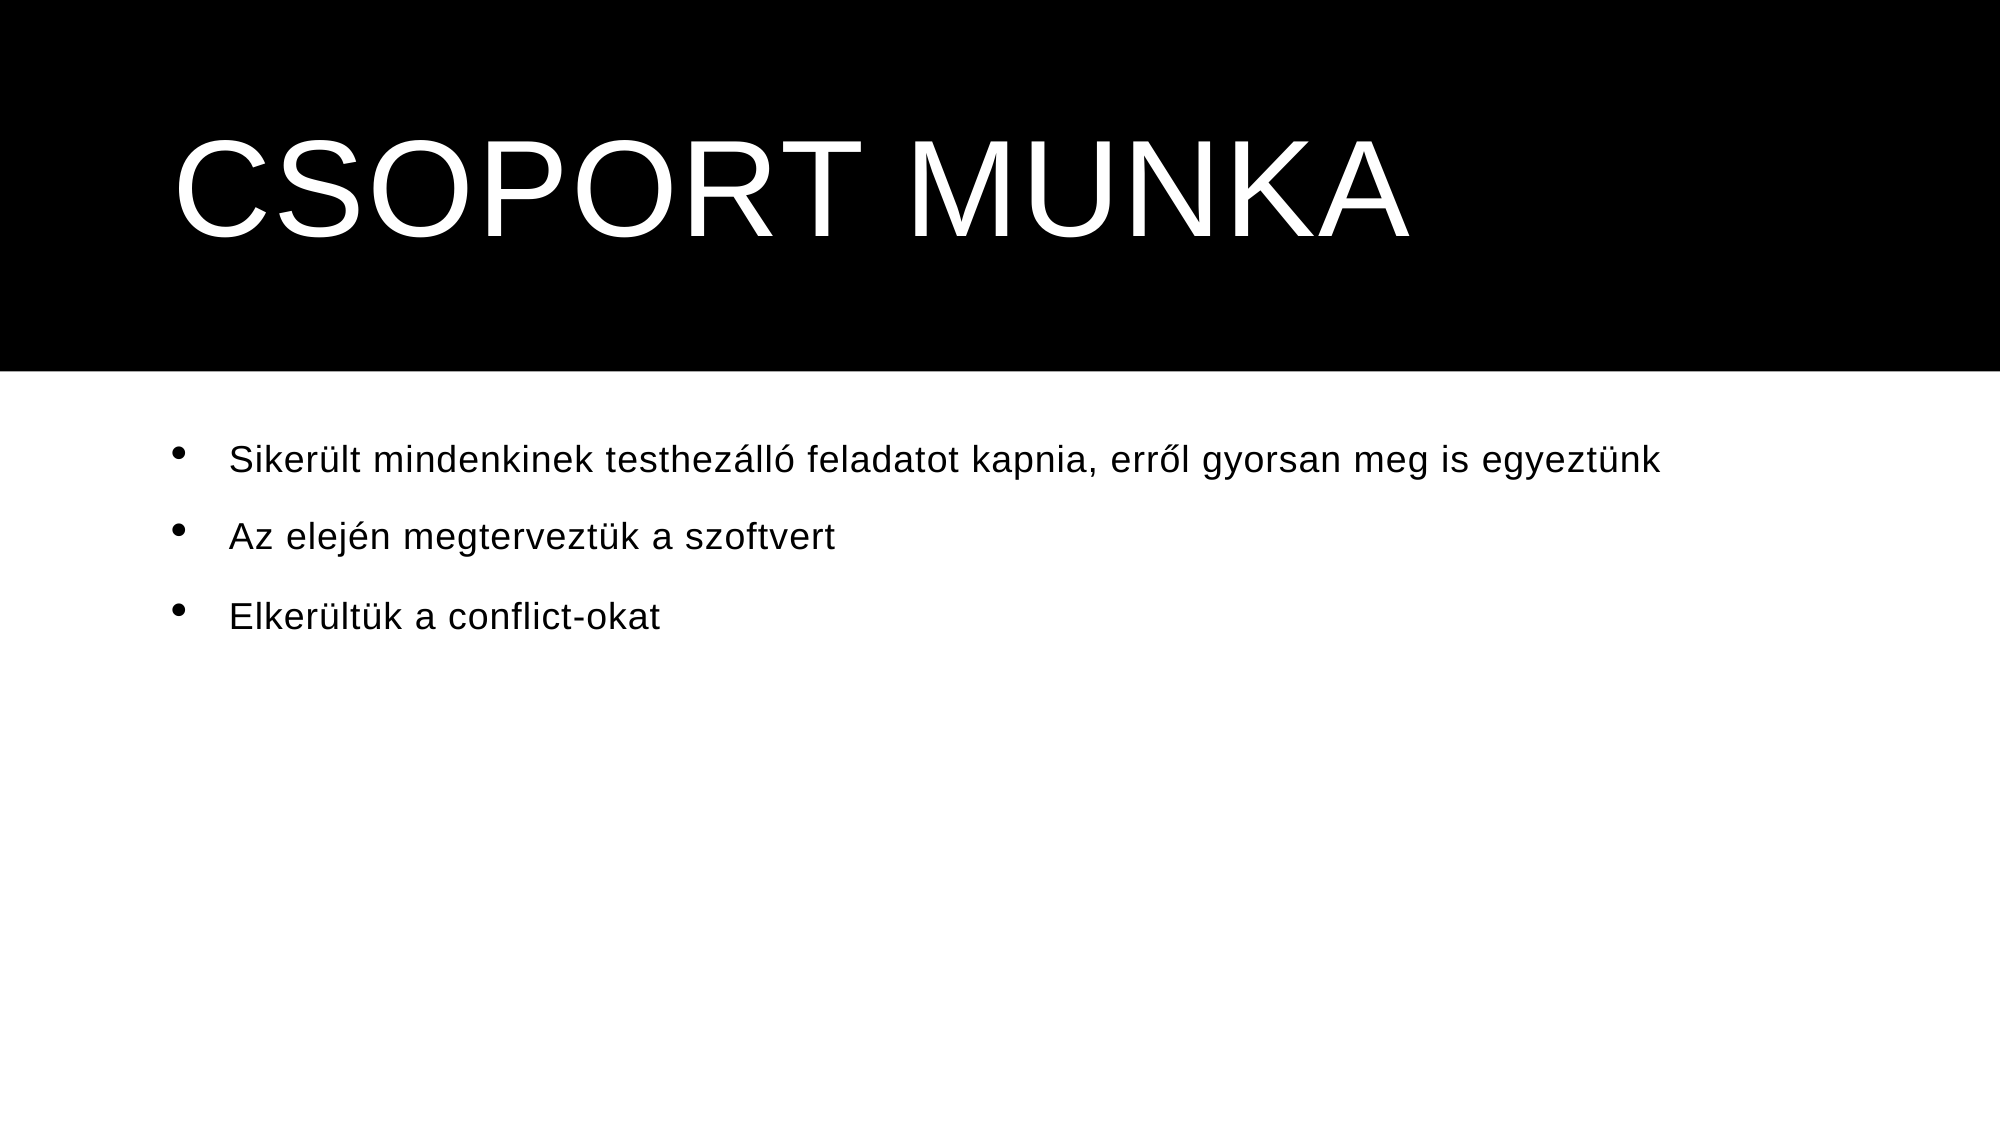

# Csoport munka
Sikerült mindenkinek testhezálló feladatot kapnia, erről gyorsan meg is egyeztünk
Az elején megterveztük a szoftvert
Elkerültük a conflict-okat